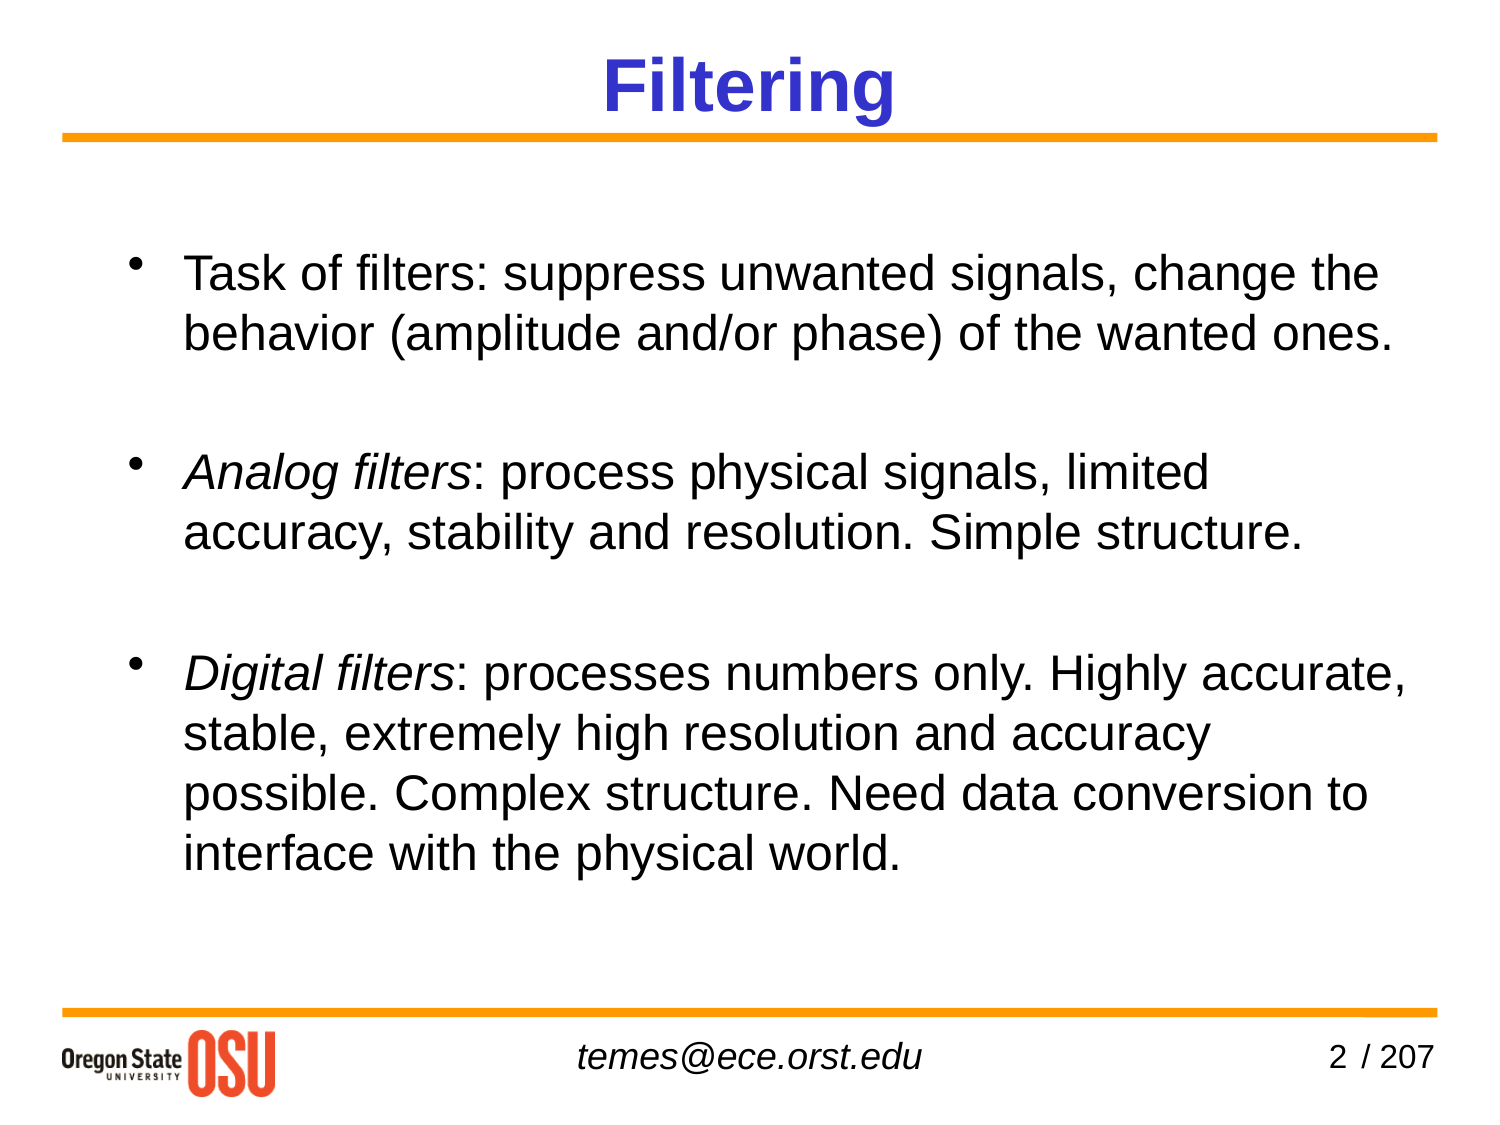

# Filtering

Task of filters: suppress unwanted signals, change the behavior (amplitude and/or phase) of the wanted ones.

Analog filters: process physical signals, limited accuracy, stability and resolution. Simple structure.

Digital filters: processes numbers only. Highly accurate, stable, extremely high resolution and accuracy possible. Complex structure. Need data conversion to interface with the physical world.
2